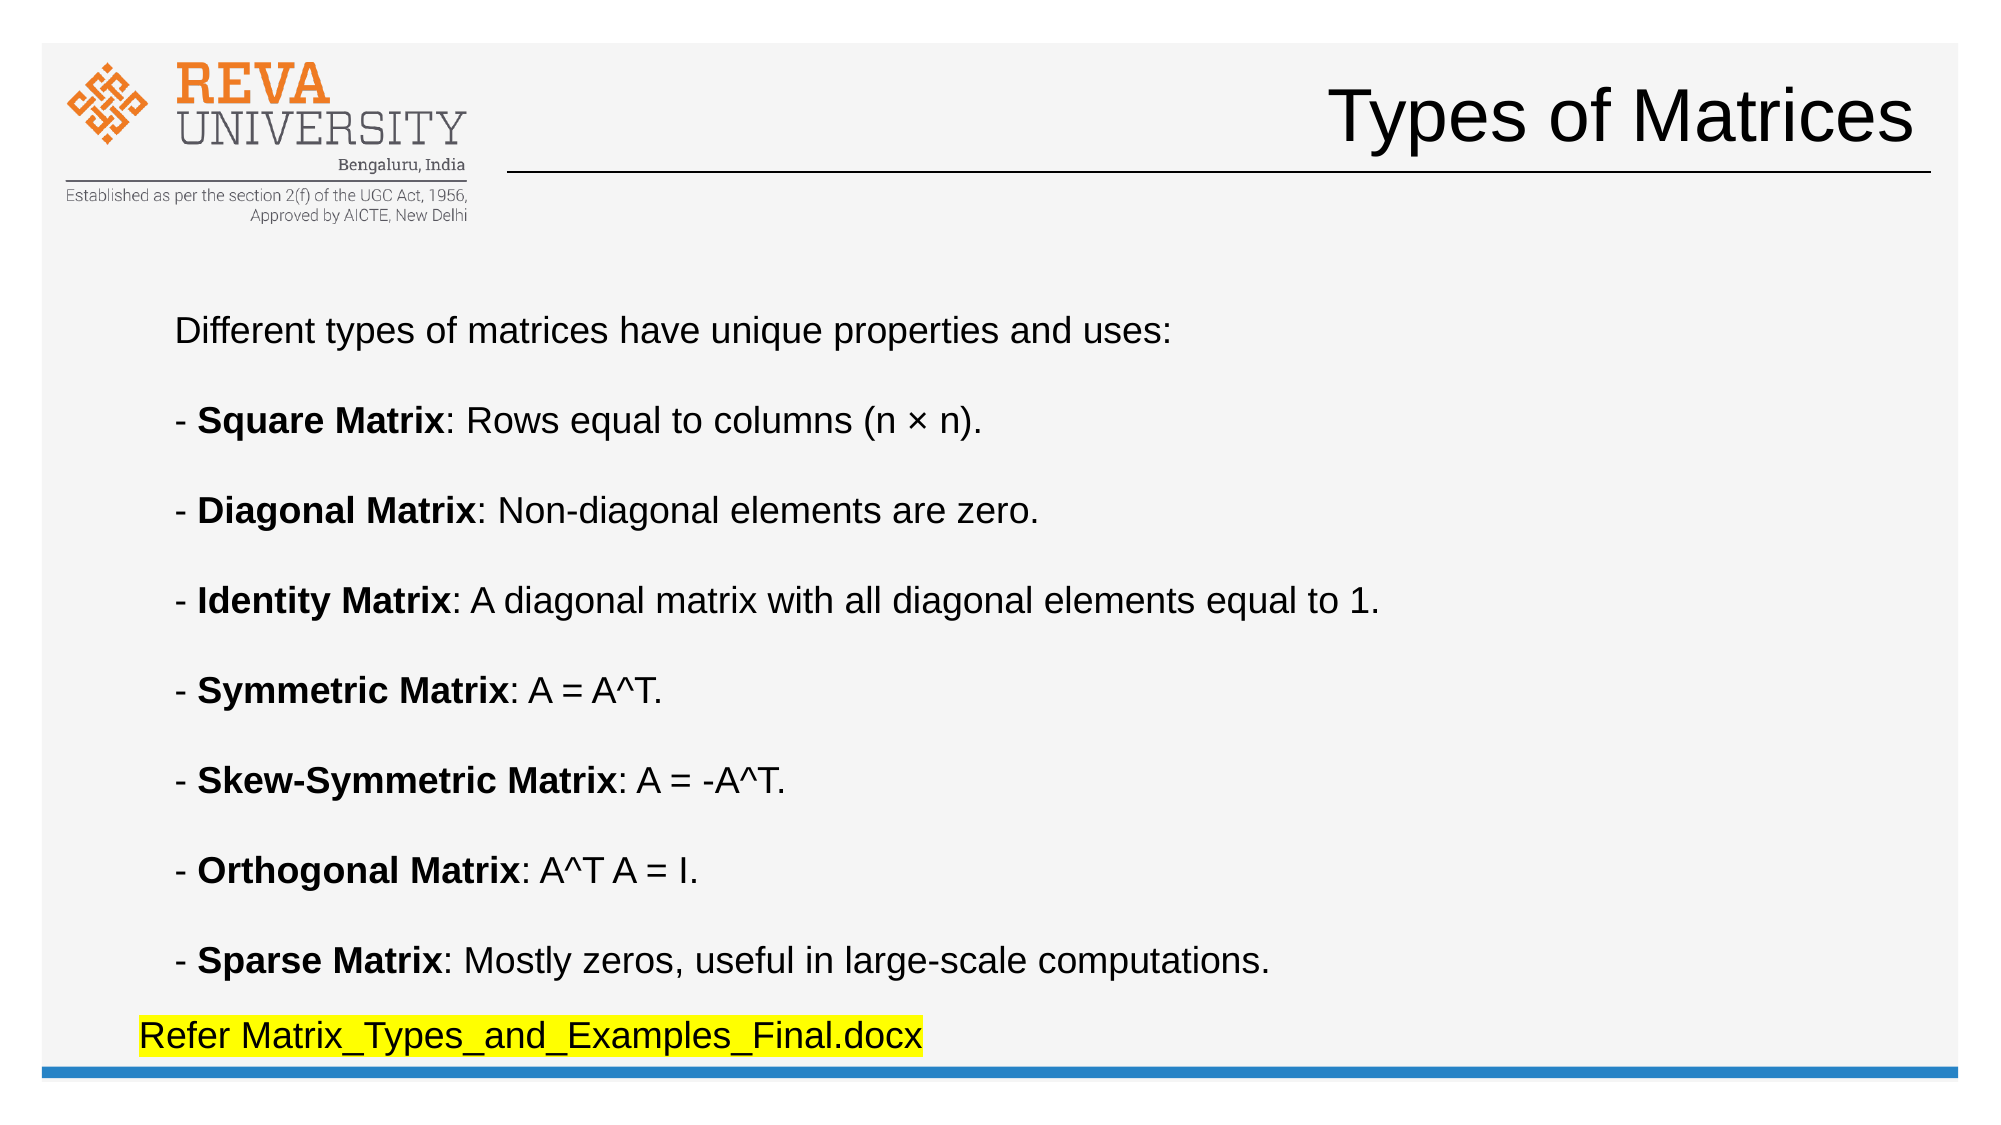

# Types of Matrices
Different types of matrices have unique properties and uses:
- Square Matrix: Rows equal to columns (n × n).
- Diagonal Matrix: Non-diagonal elements are zero.
- Identity Matrix: A diagonal matrix with all diagonal elements equal to 1.
- Symmetric Matrix: A = A^T.
- Skew-Symmetric Matrix: A = -A^T.
- Orthogonal Matrix: A^T A = I.
- Sparse Matrix: Mostly zeros, useful in large-scale computations.
Refer Matrix_Types_and_Examples_Final.docx